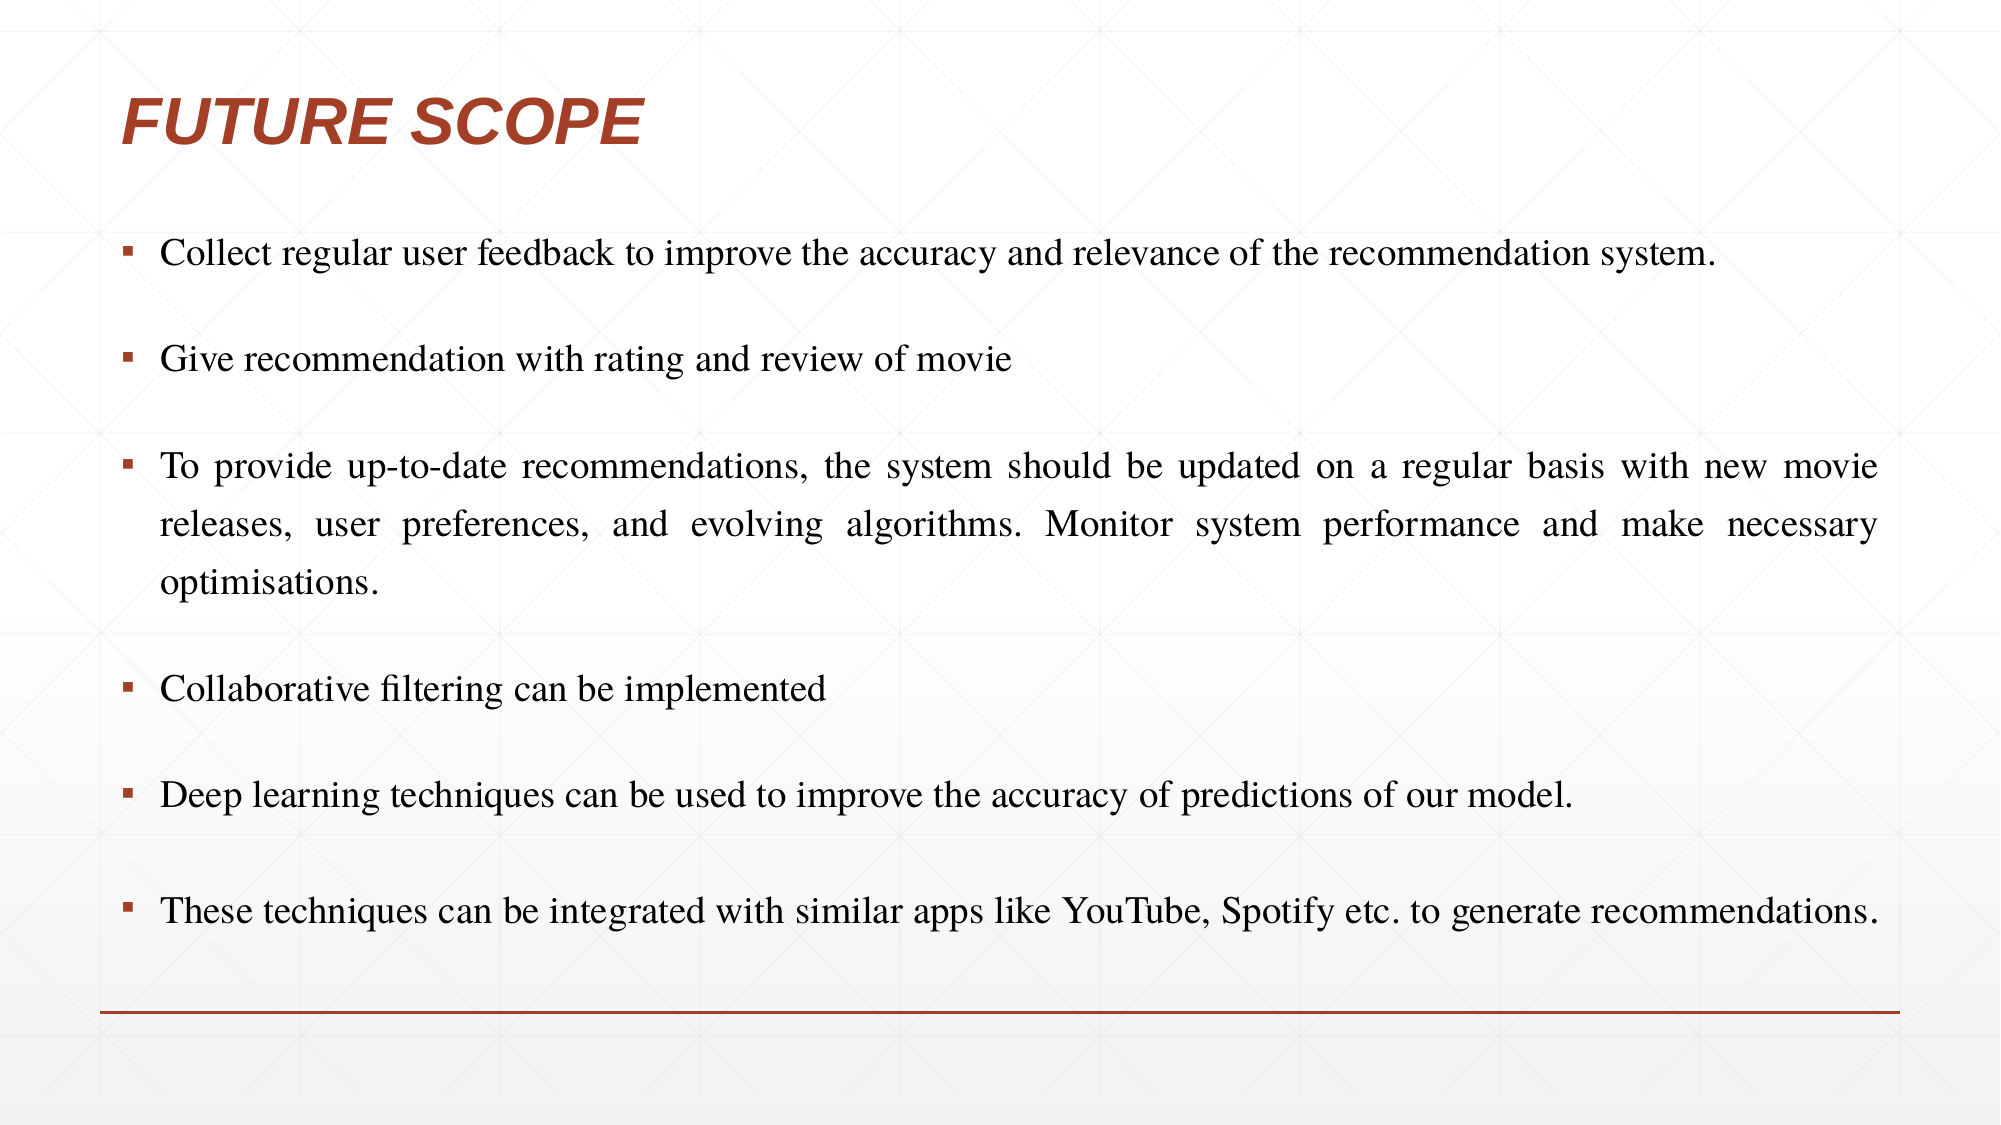

# FUTURE SCOPE
Collect regular user feedback to improve the accuracy and relevance of the recommendation system.
Give recommendation with rating and review of movie
To provide up-to-date recommendations, the system should be updated on a regular basis with new movie releases, user preferences, and evolving algorithms. Monitor system performance and make necessary optimisations.
Collaborative filtering can be implemented
Deep learning techniques can be used to improve the accuracy of predictions of our model.
These techniques can be integrated with similar apps like YouTube, Spotify etc. to generate recommendations.